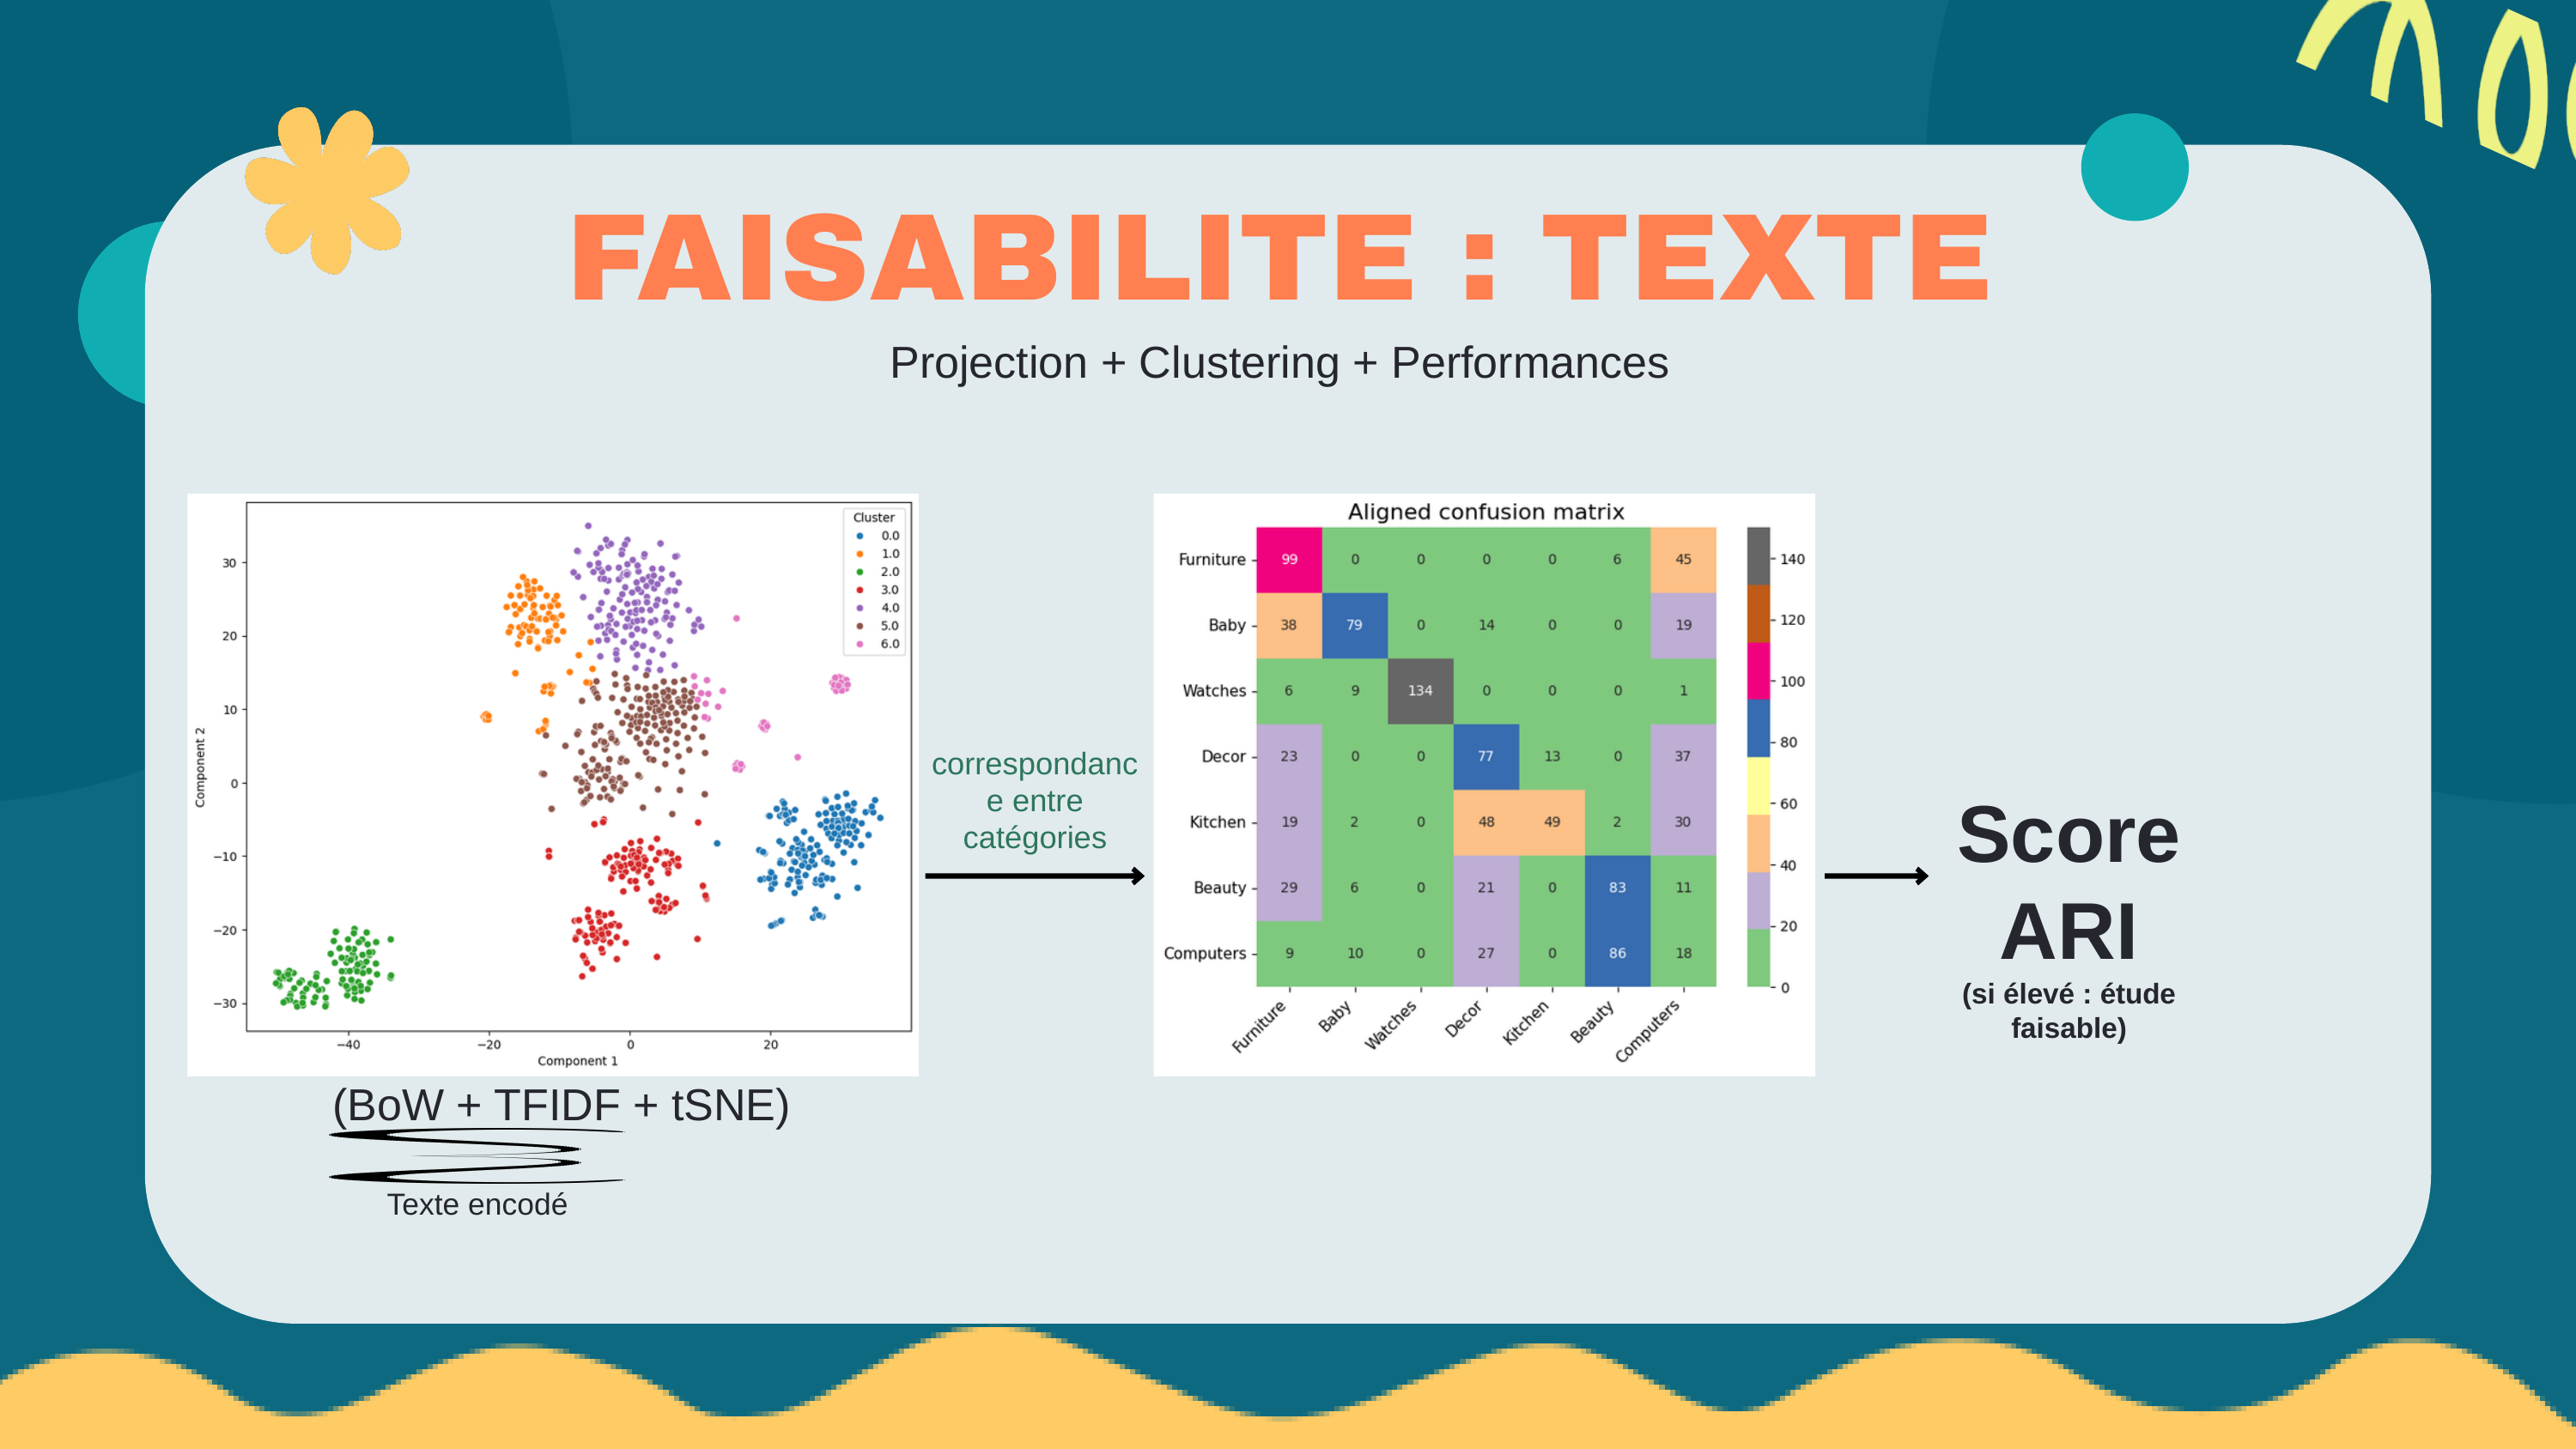

FAISABILITE : TEXTE

Projection + Clustering + Performances

correspondance entre catégories
Score ARI
(si élevé : étude faisable)

(BoW + TFIDF + tSNE)
Texte encodé